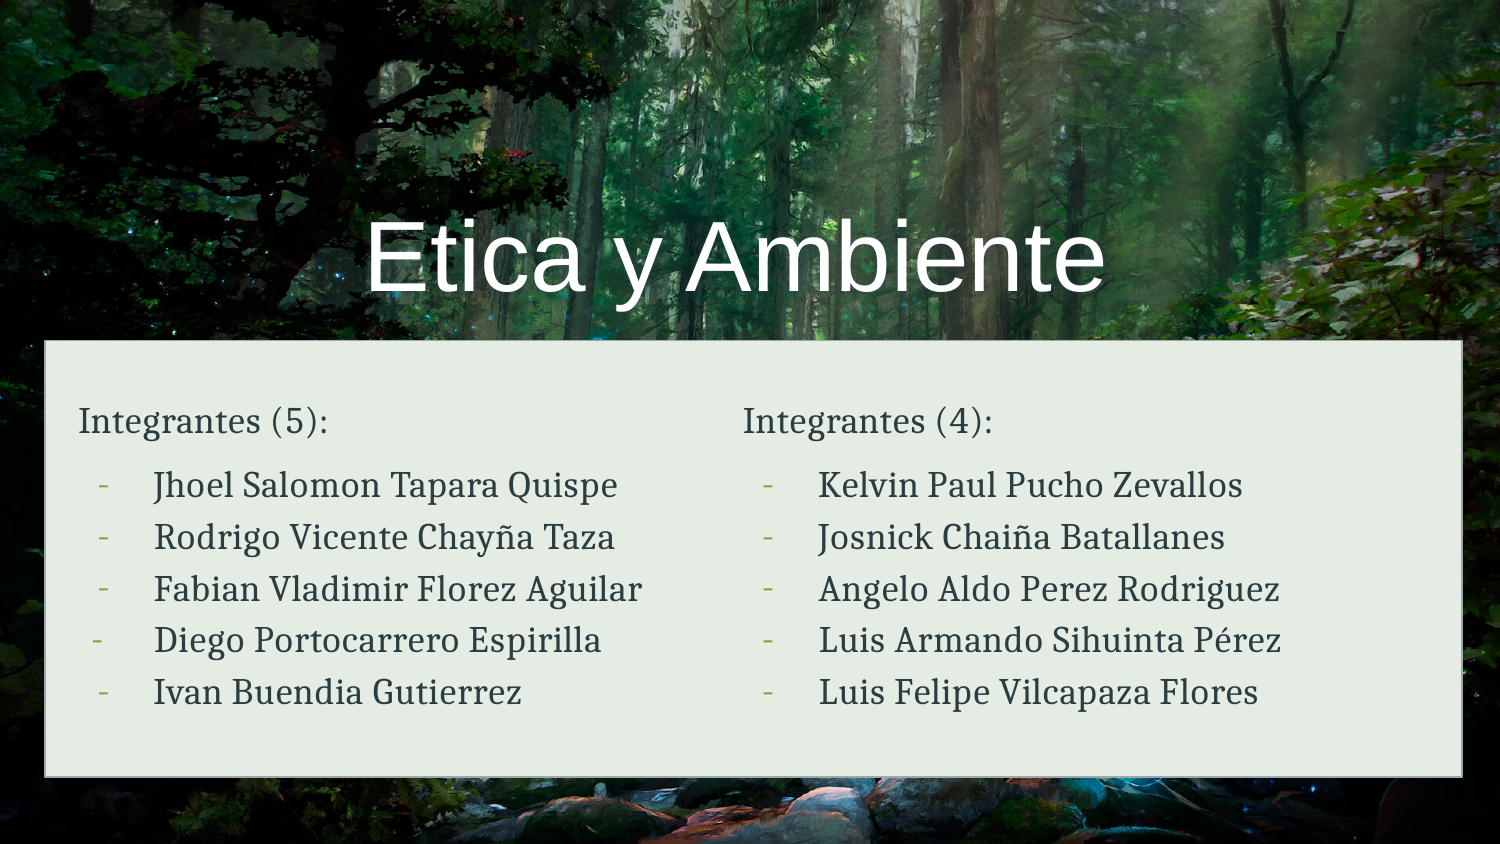

# Etica y Ambiente

Integrantes (5):
Jhoel Salomon Tapara Quispe
Rodrigo Vicente Chayña Taza
Fabian Vladimir Florez Aguilar
Diego Portocarrero Espirilla
Ivan Buendia Gutierrez
Integrantes (4):
Kelvin Paul Pucho Zevallos
Josnick Chaiña Batallanes
Angelo Aldo Perez Rodriguez
Luis Armando Sihuinta Pérez
Luis Felipe Vilcapaza Flores